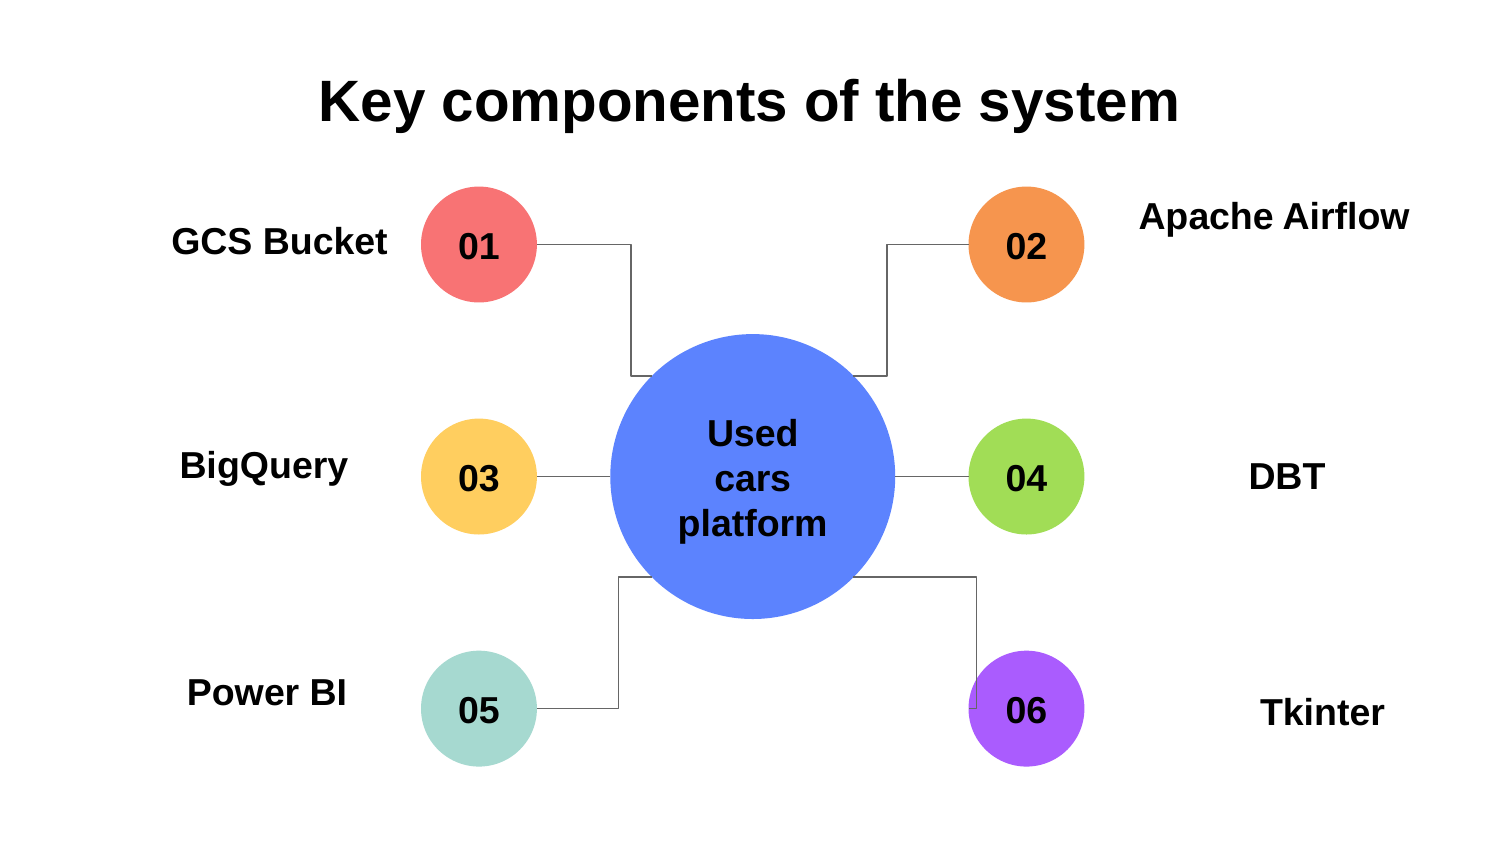

# Key components of the system
Apache Airflow
02
01
GCS Bucket
Used cars platform
03
BigQuery
04
DBT
05
Power BI
06
Tkinter